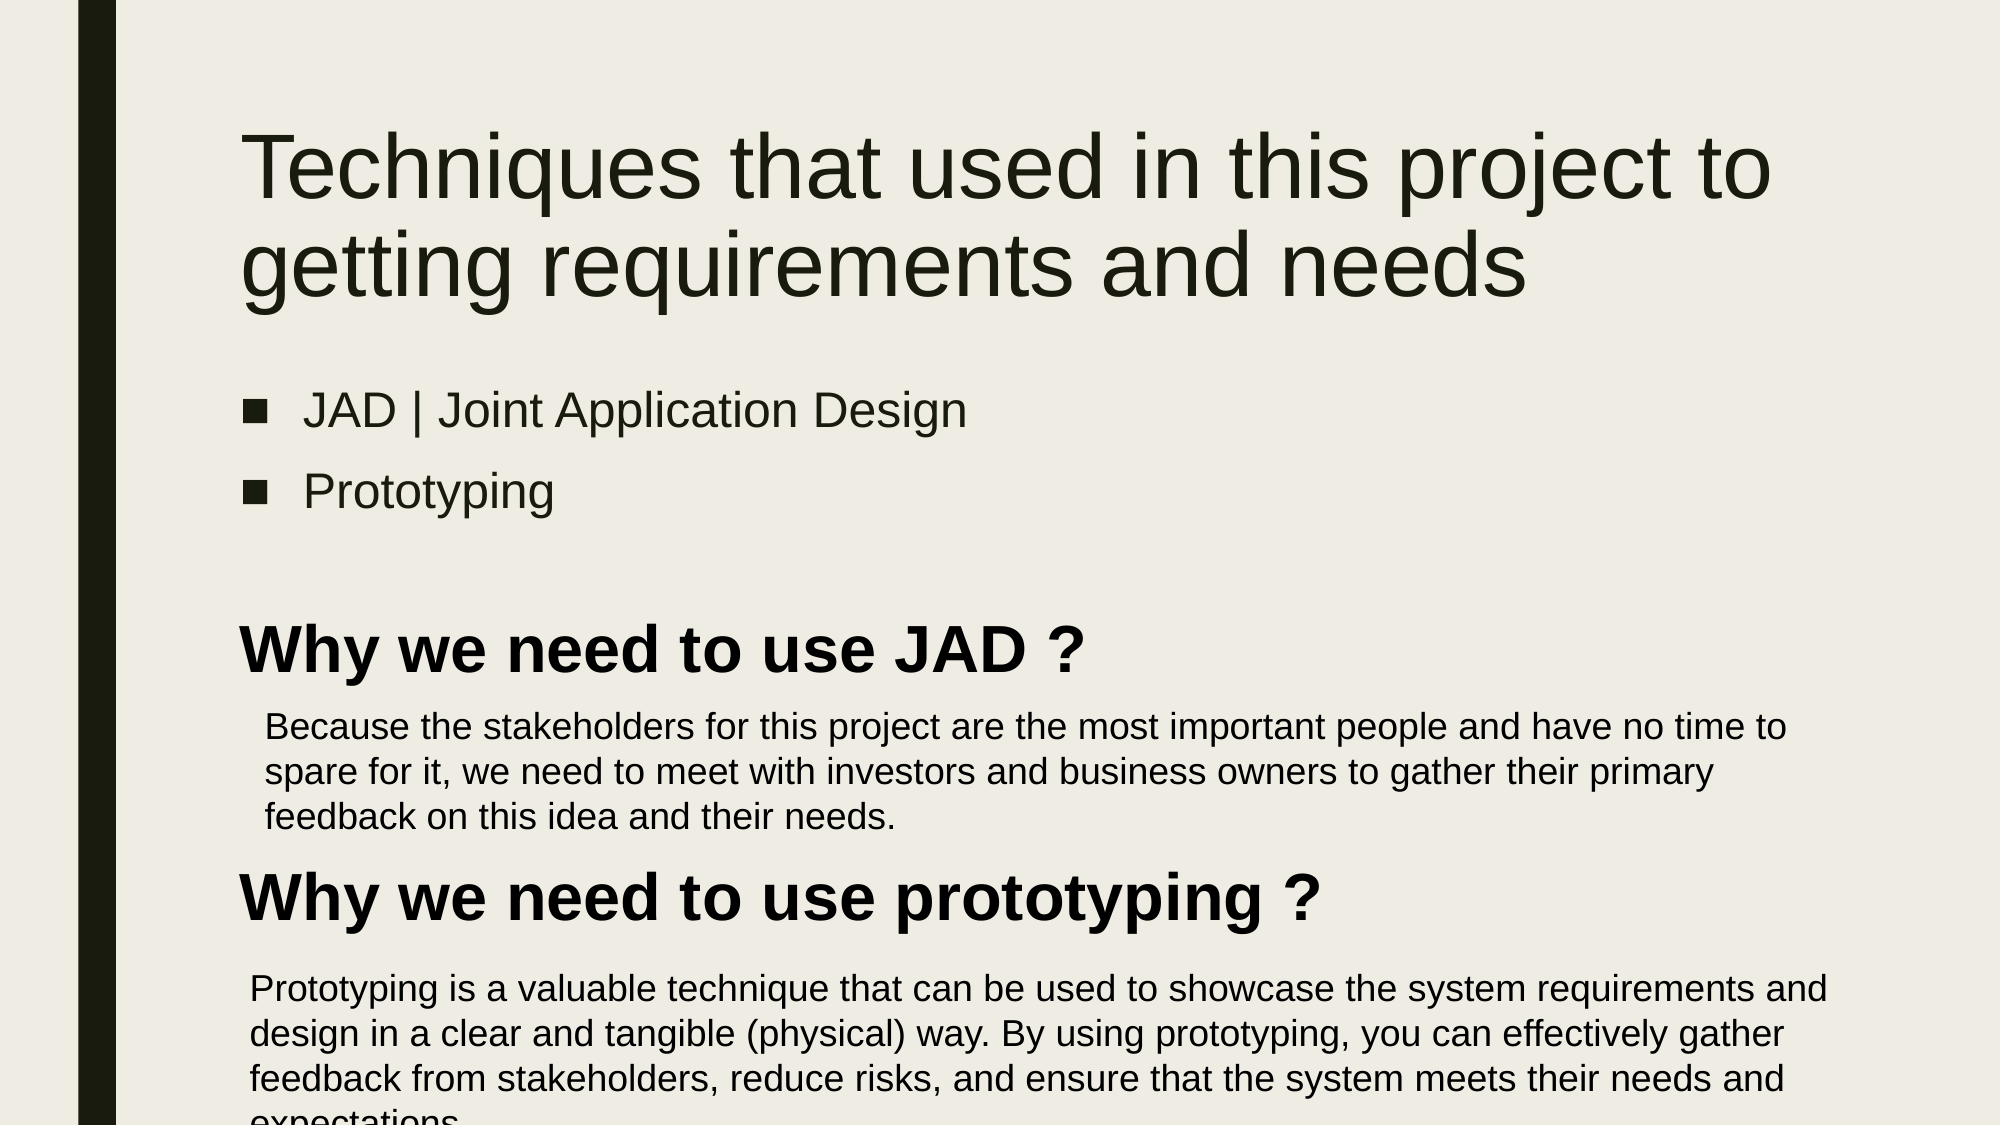

# Techniques that used in this project to getting requirements and needs
JAD | Joint Application Design
Prototyping
Why we need to use JAD ?
Because the stakeholders for this project are the most important people and have no time to spare for it, we need to meet with investors and business owners to gather their primary feedback on this idea and their needs.
Why we need to use prototyping ?
Prototyping is a valuable technique that can be used to showcase the system requirements and design in a clear and tangible (physical) way. By using prototyping, you can effectively gather feedback from stakeholders, reduce risks, and ensure that the system meets their needs and expectations.